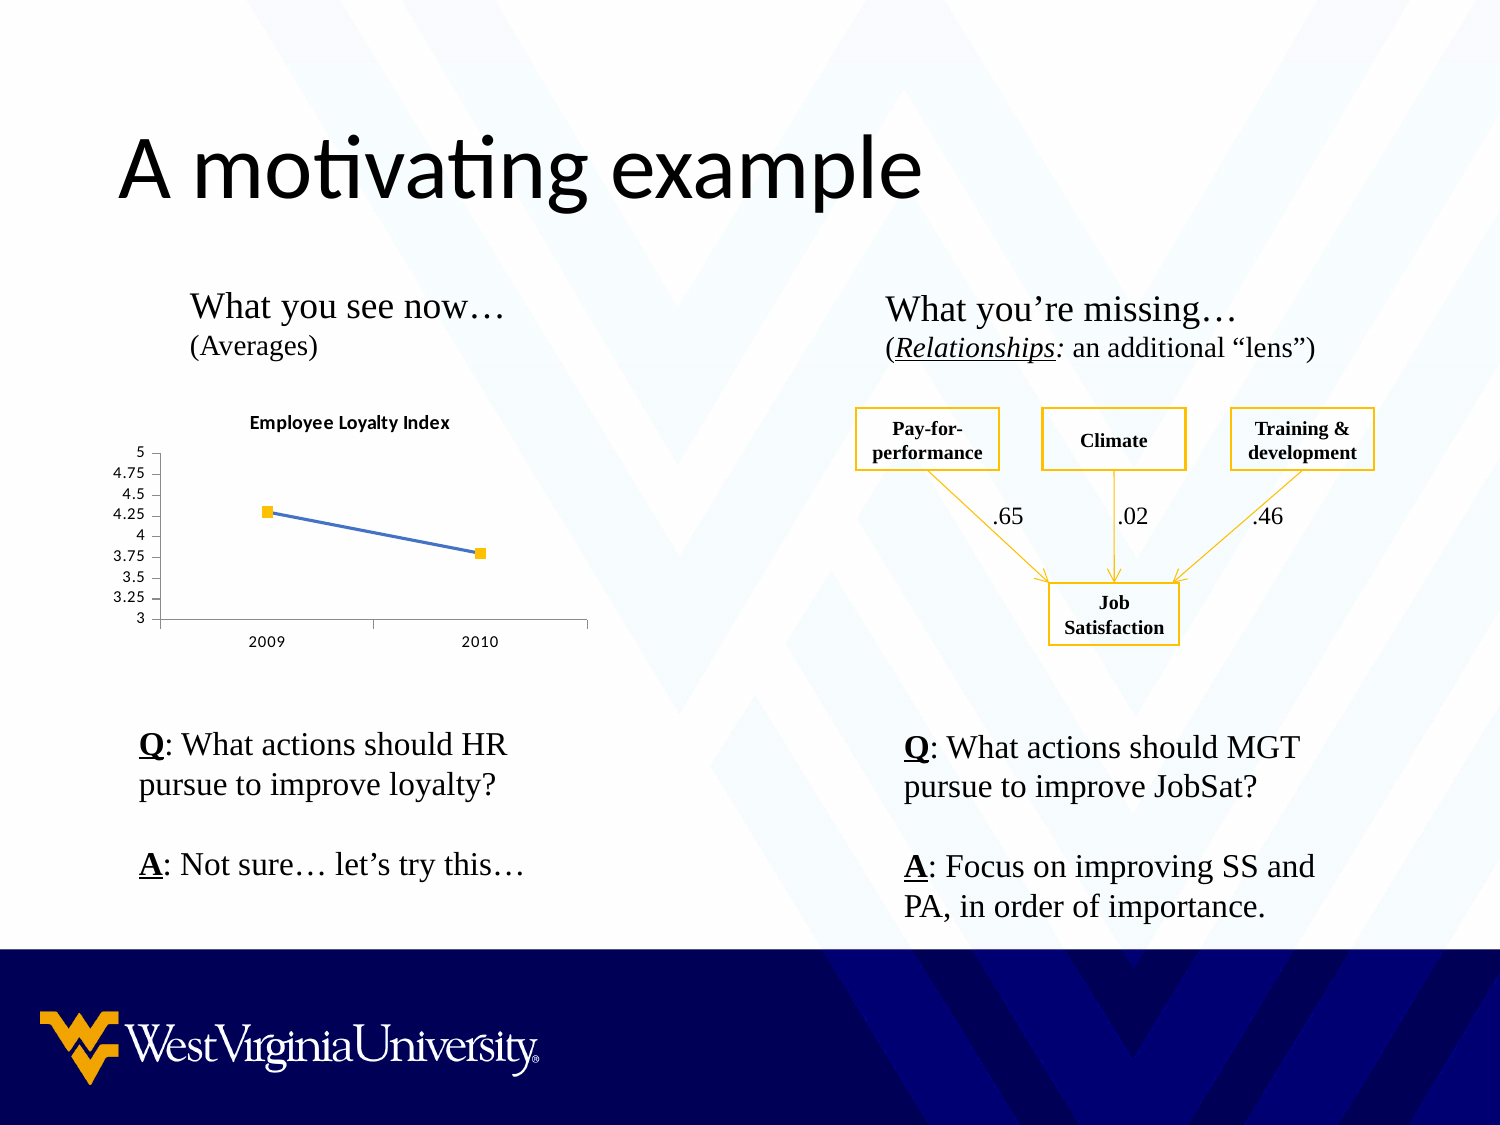

# A motivating example
What you see now…
(Averages)
What you’re missing…
(Relationships: an additional “lens”)

### Chart: Employee Loyalty Index

| Category | Job Satisfaction |
|---|---|
| 2009 | 4.3 |
| 2010 | 3.8 |
Pay-for-performance
Climate
Training & development
.46
.02
.65
Job Satisfaction
Q: What actions should HR
pursue to improve loyalty?

A: Not sure… let’s try this…
Q: What actions should MGT
pursue to improve JobSat?

A: Focus on improving SS and
PA, in order of importance.